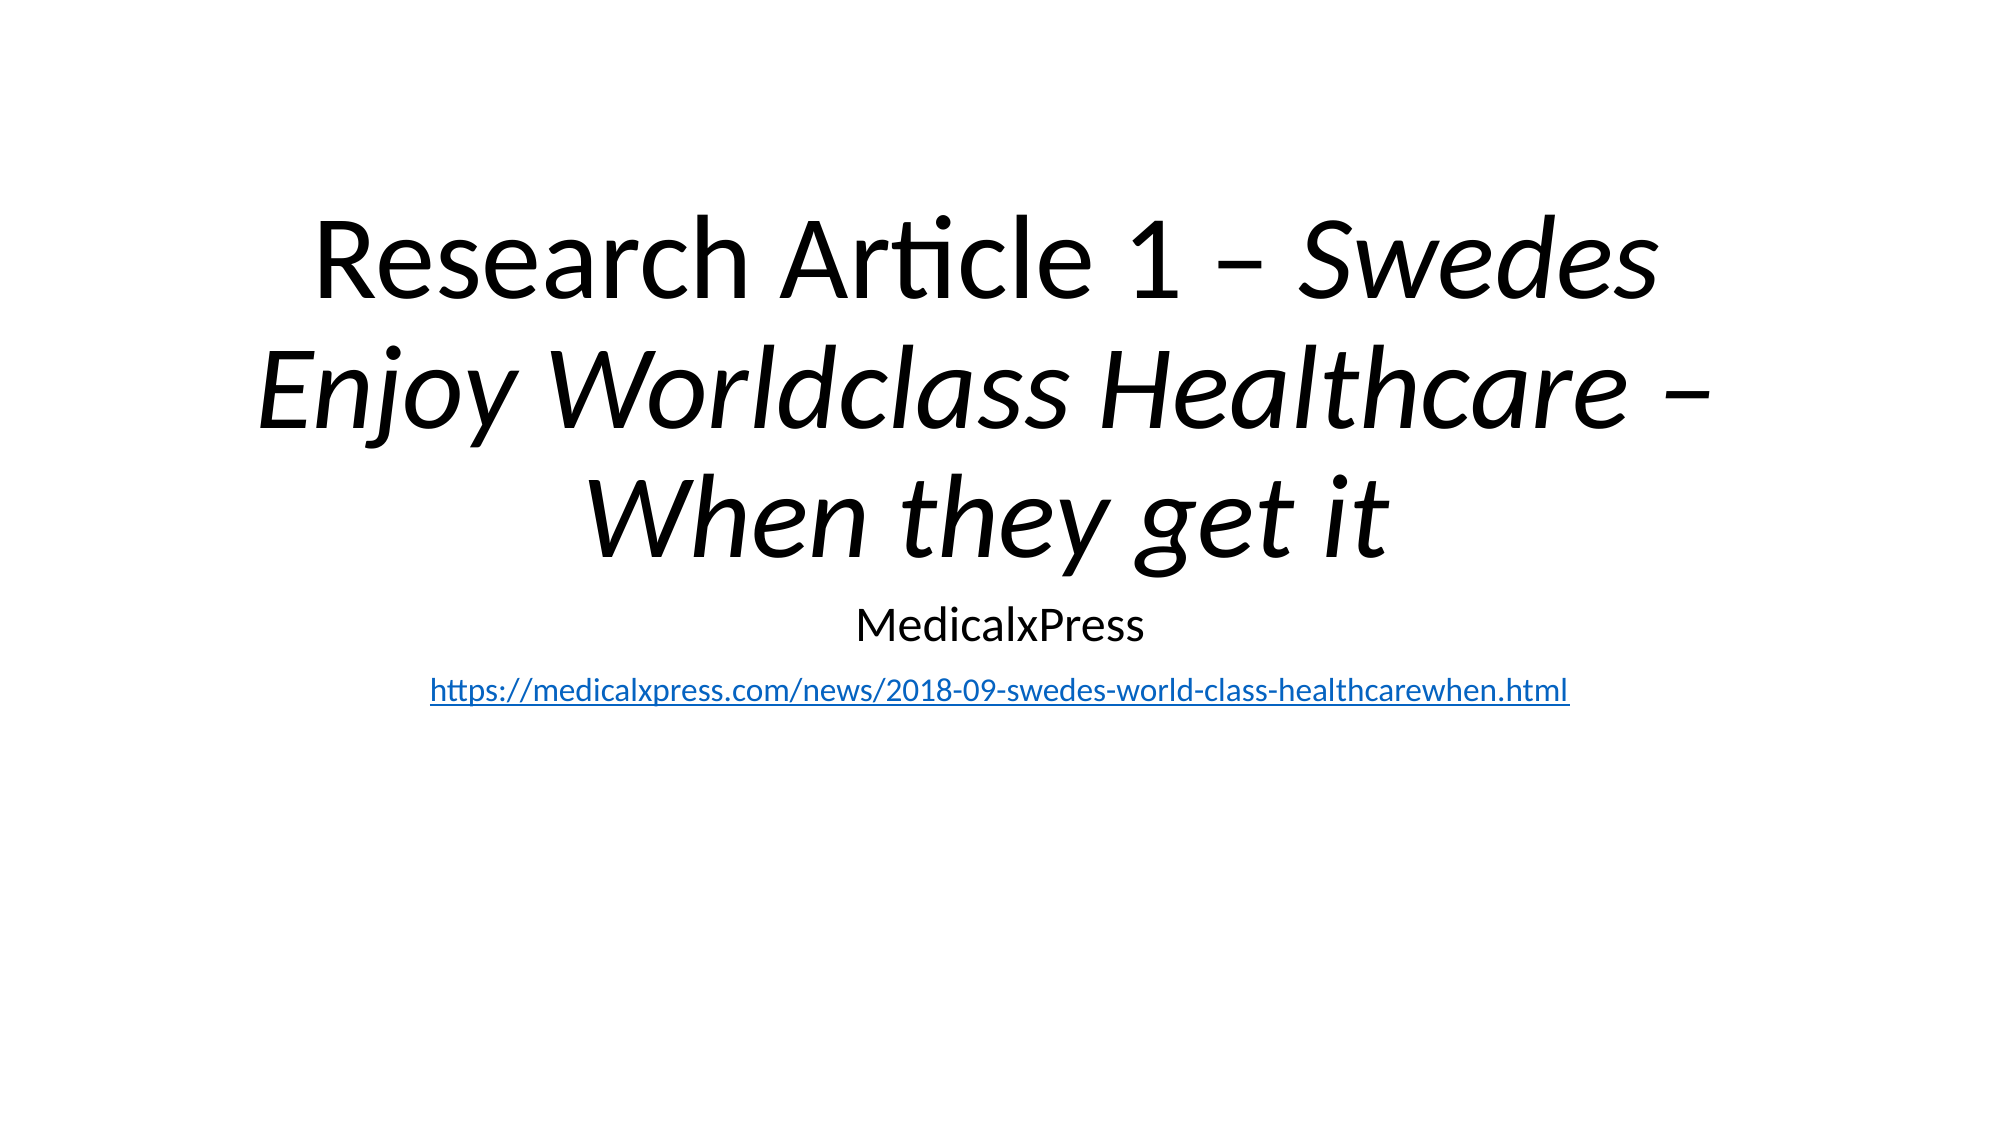

# Research Article 1 – Swedes Enjoy Worldclass Healthcare – When they get it
MedicalxPress
https://medicalxpress.com/news/2018-09-swedes-world-class-healthcarewhen.html